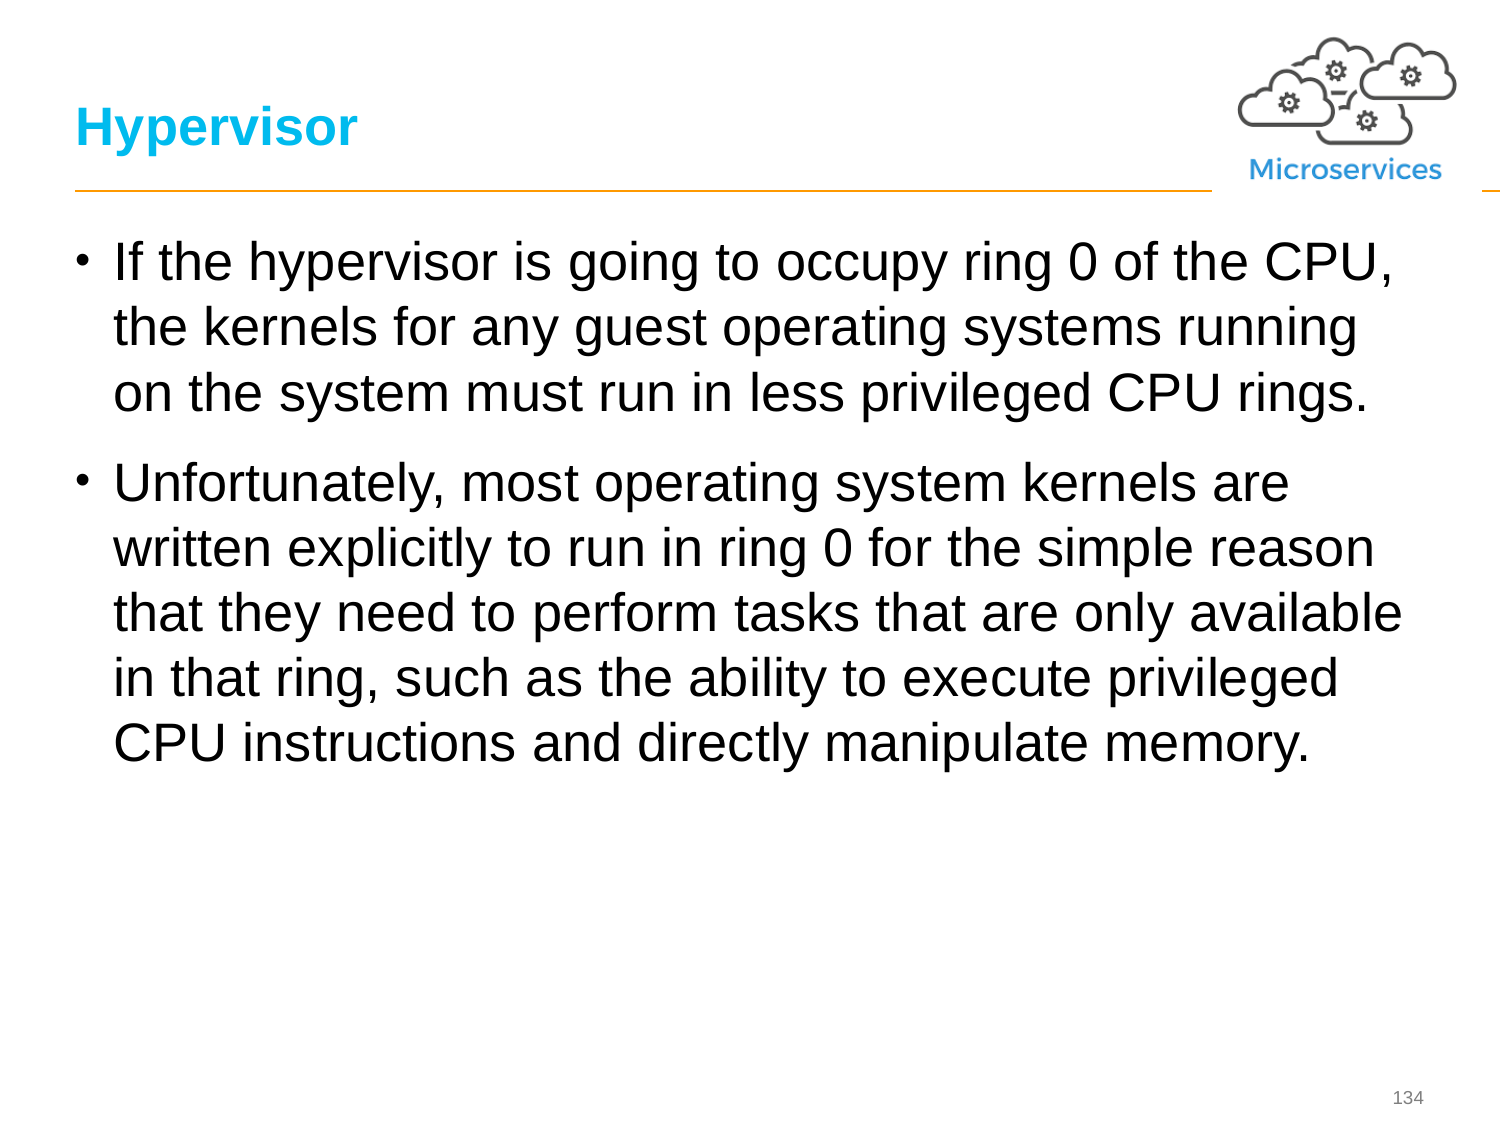

# Hypervisor
If the hypervisor is going to occupy ring 0 of the CPU, the kernels for any guest operating systems running on the system must run in less privileged CPU rings.
Unfortunately, most operating system kernels are written explicitly to run in ring 0 for the simple reason that they need to perform tasks that are only available in that ring, such as the ability to execute privileged CPU instructions and directly manipulate memory.